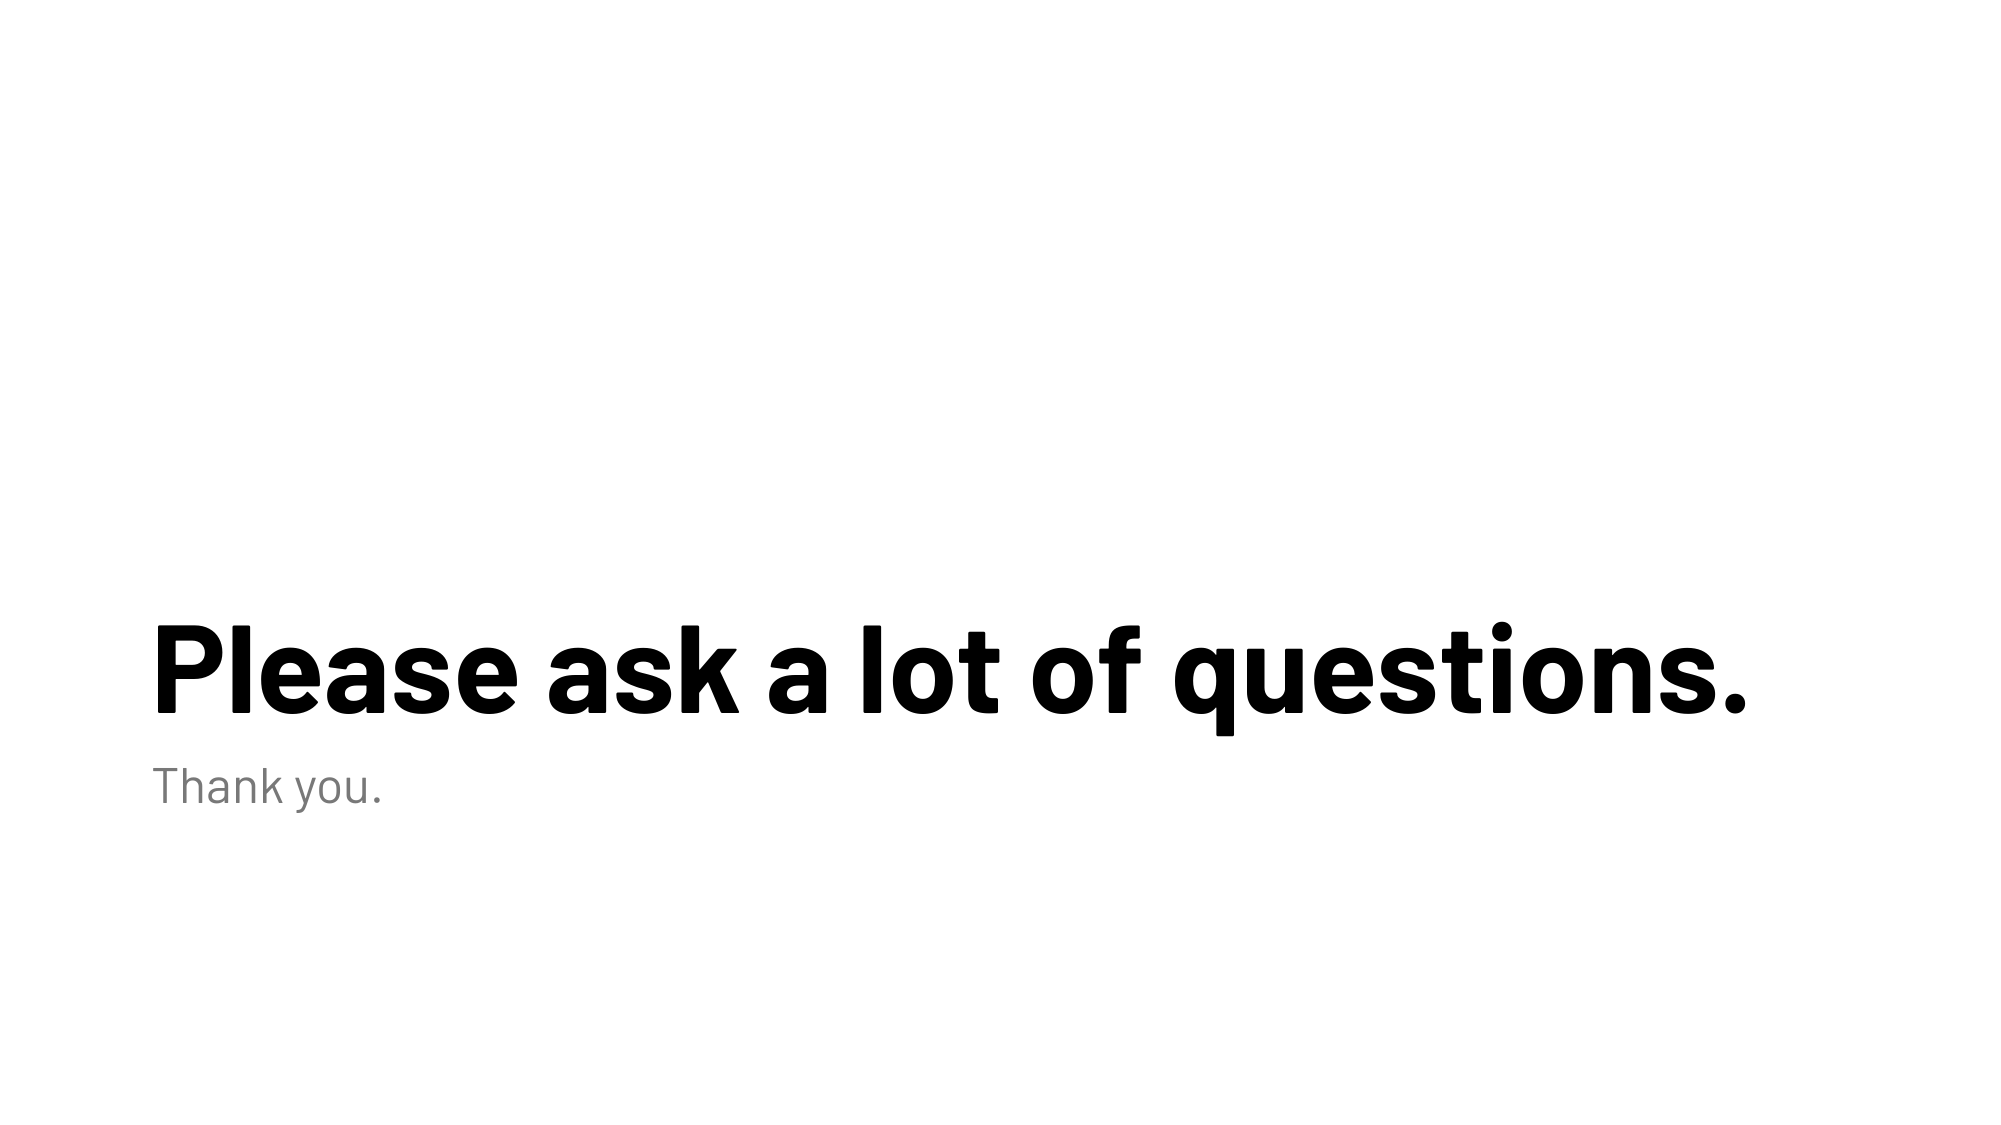

# Please ask a lot of questions.
Thank you.